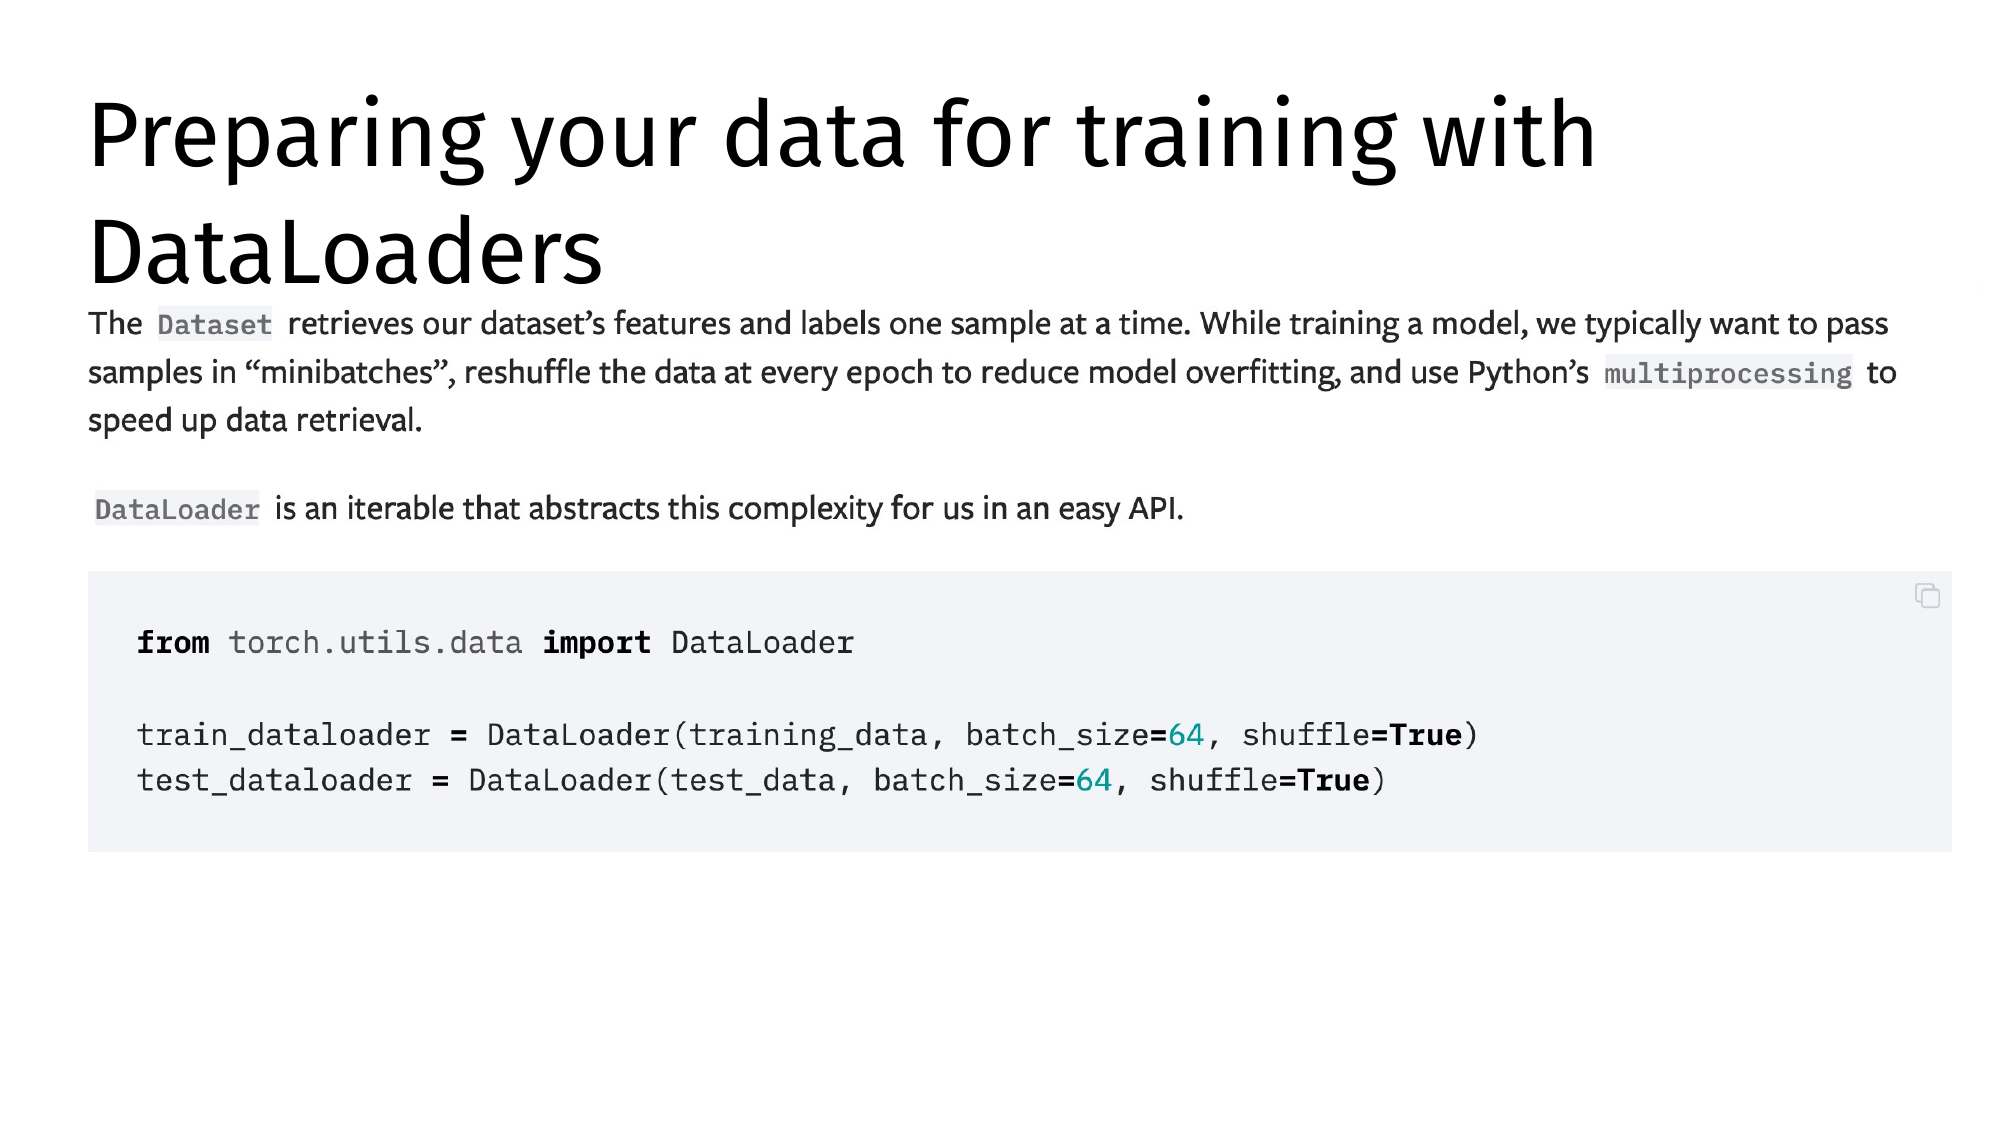

# Preparing your data for training with  DataLoaders